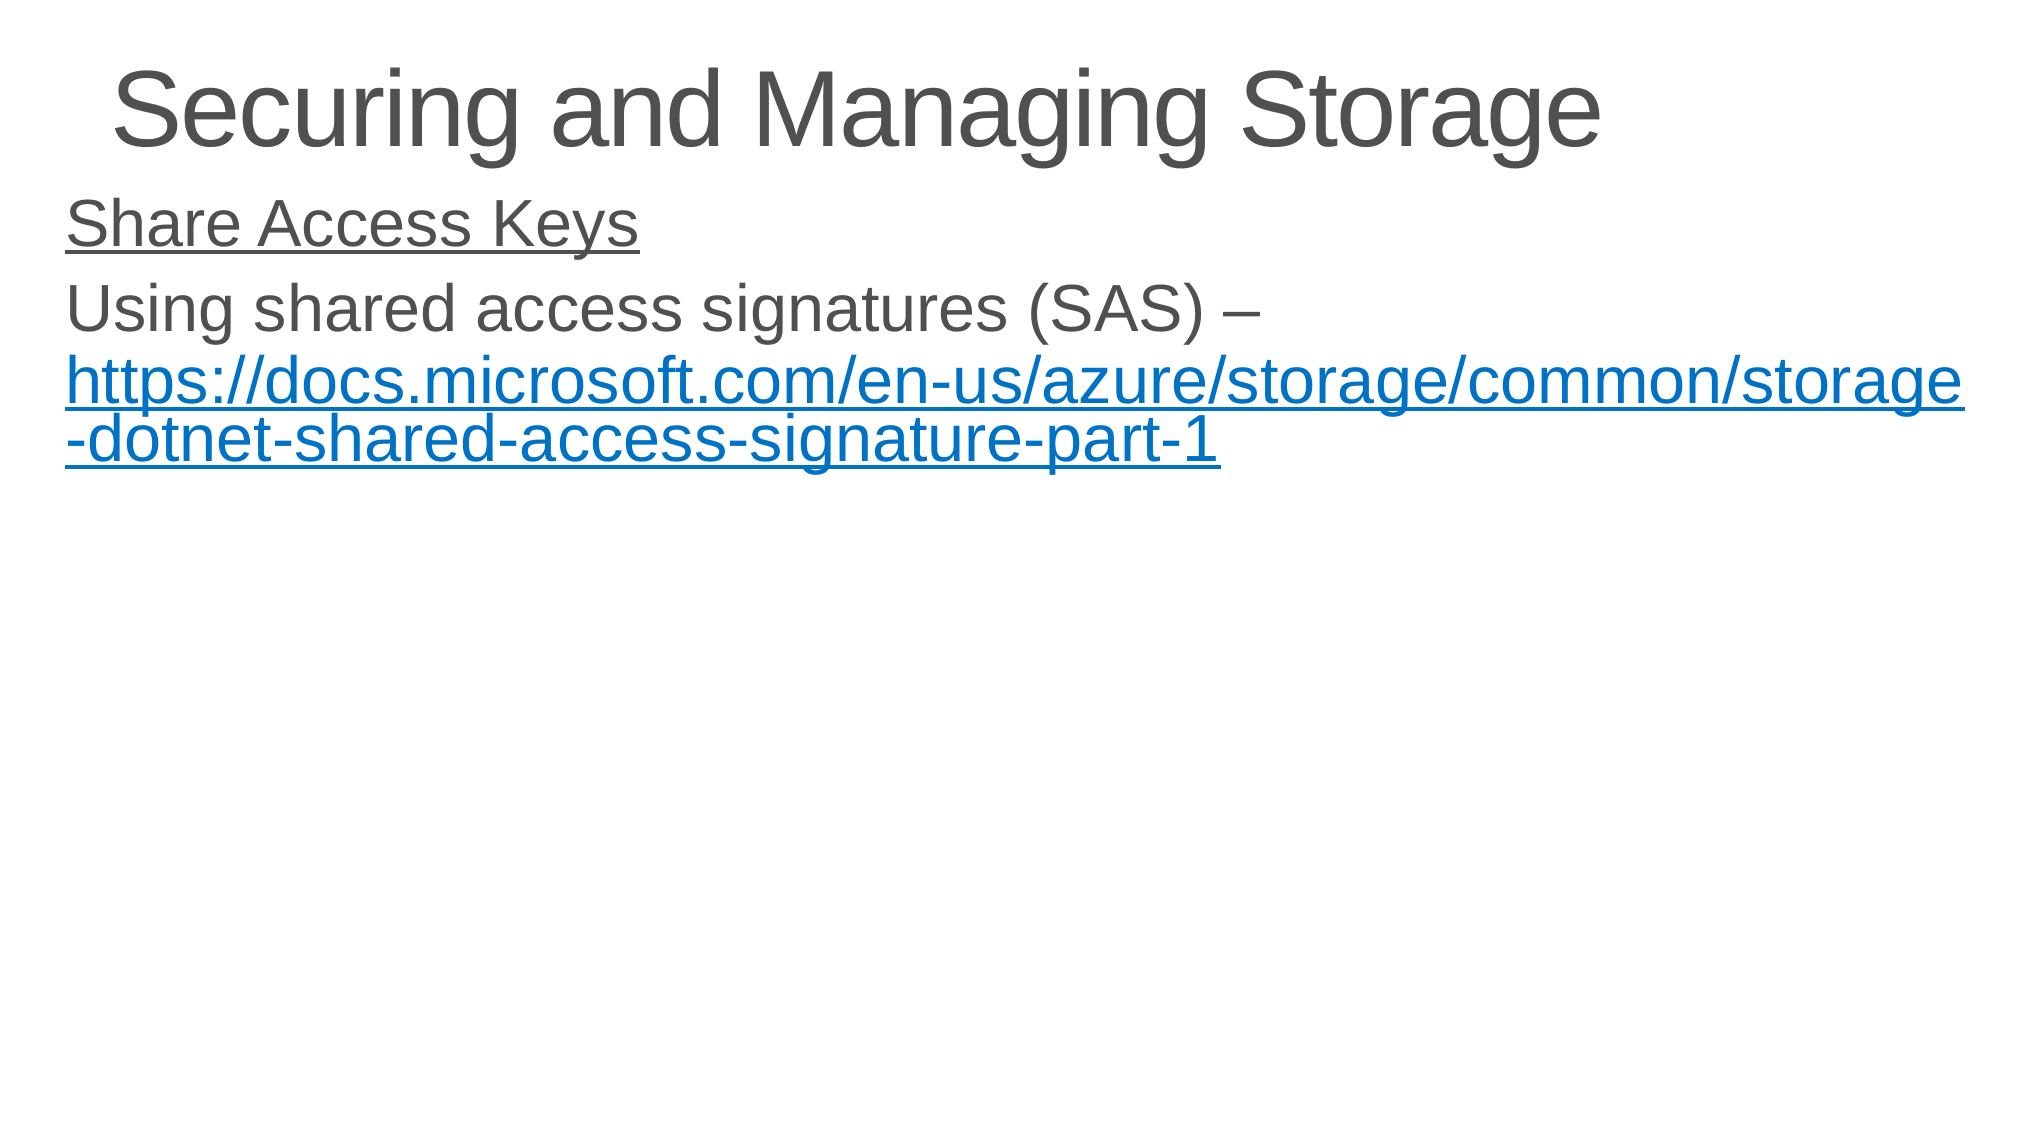

# Securing and Managing Storage
Share Access Keys
Using shared access signatures (SAS) – https://docs.microsoft.com/en-us/azure/storage/common/storage-dotnet-shared-access-signature-part-1